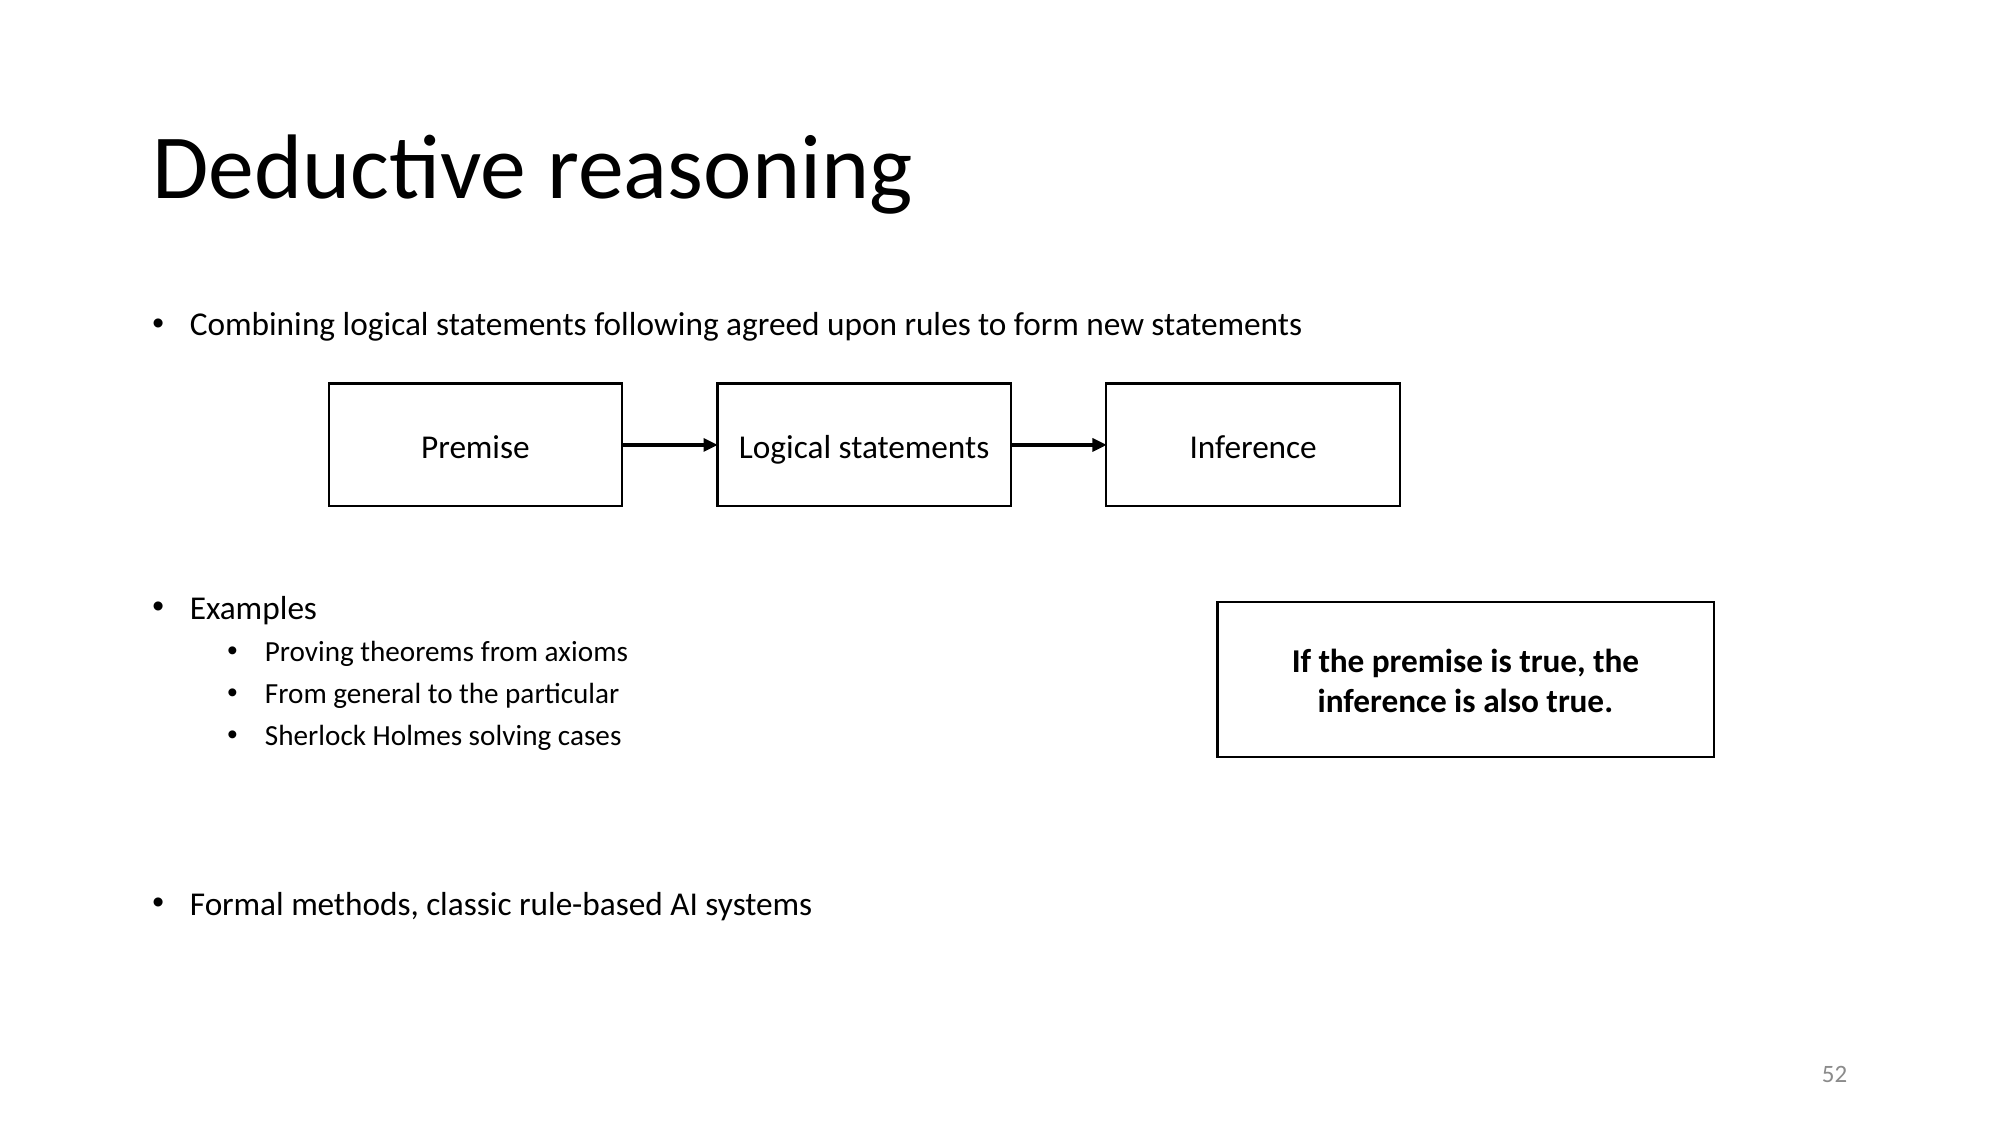

# Deductive reasoning
Combining logical statements following agreed upon rules to form new statements

Examples
Proving theorems from axioms
From general to the particular
Sherlock Holmes solving cases

Formal methods, classic rule-based AI systems
Premise
Logical statements
Inference
If the premise is true, the inference is also true.
52